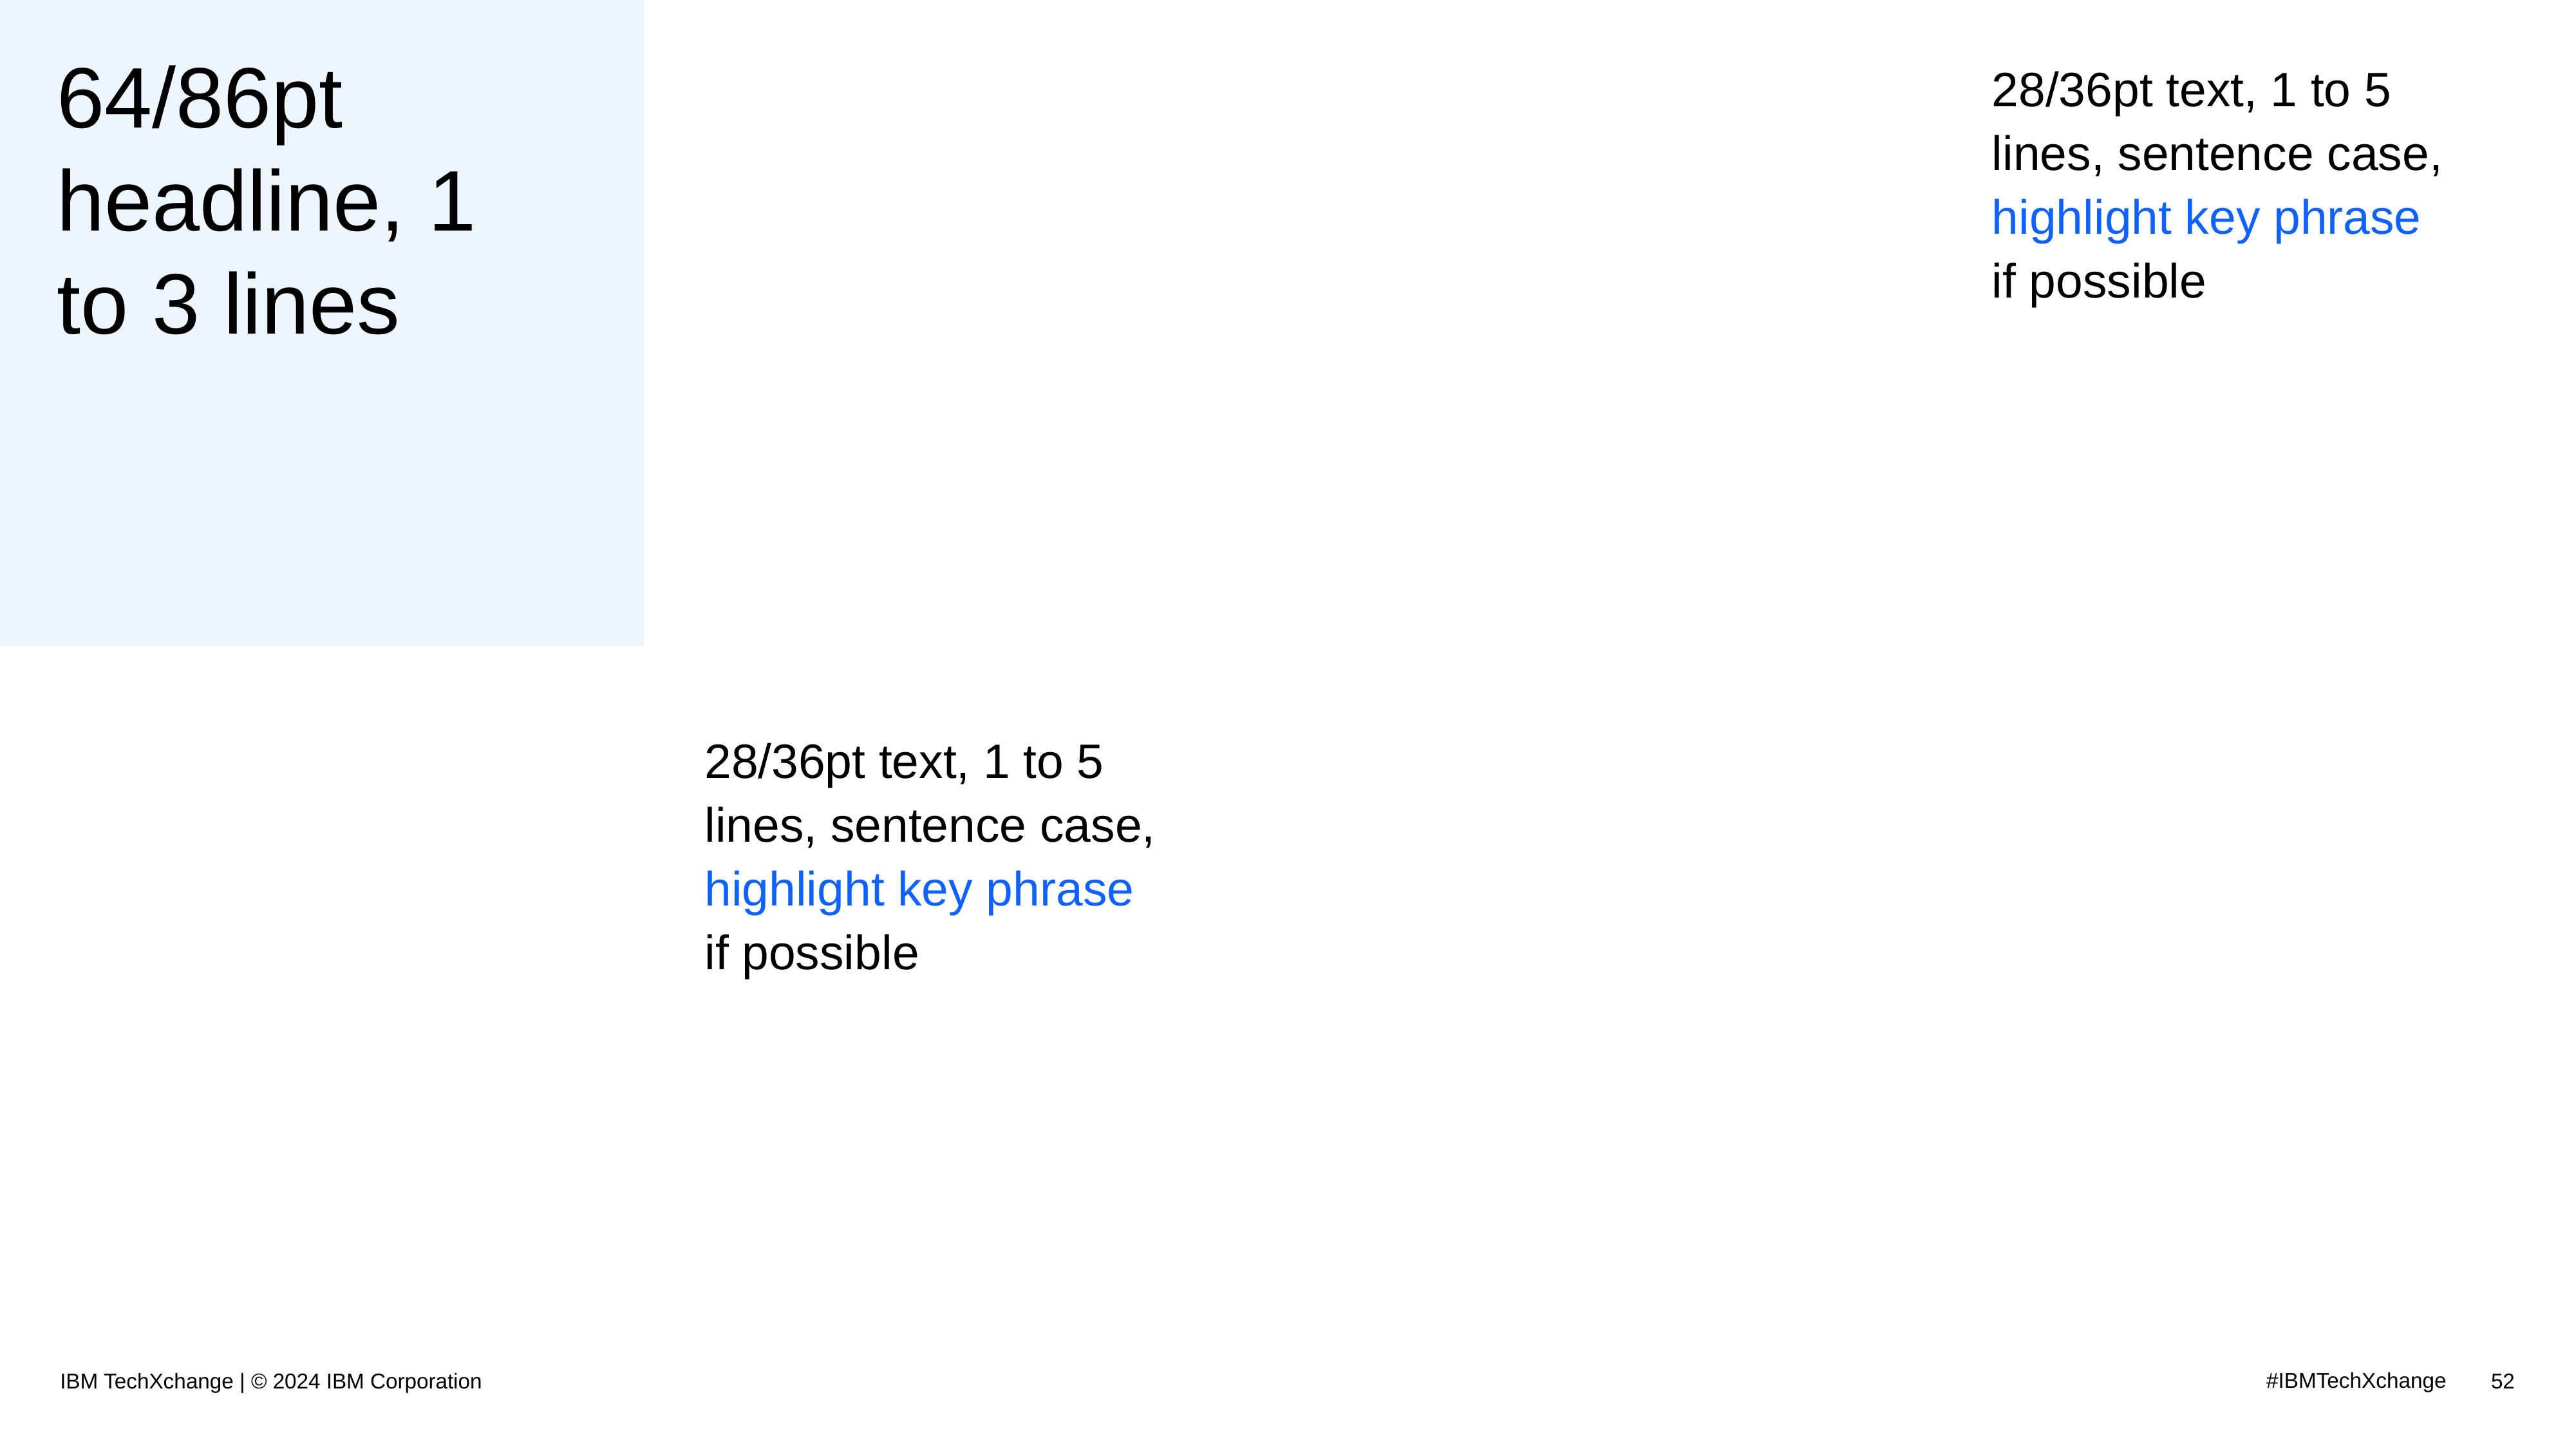

# 64/86pt headline, 1 to 3 lines
28/36pt text, 1 to 5 lines, sentence case, highlight key phrase
if possible

28/36pt text, 1 to 5 lines, sentence case, highlight key phrase
if possible
IBM TechXchange | © 2024 IBM Corporation
52